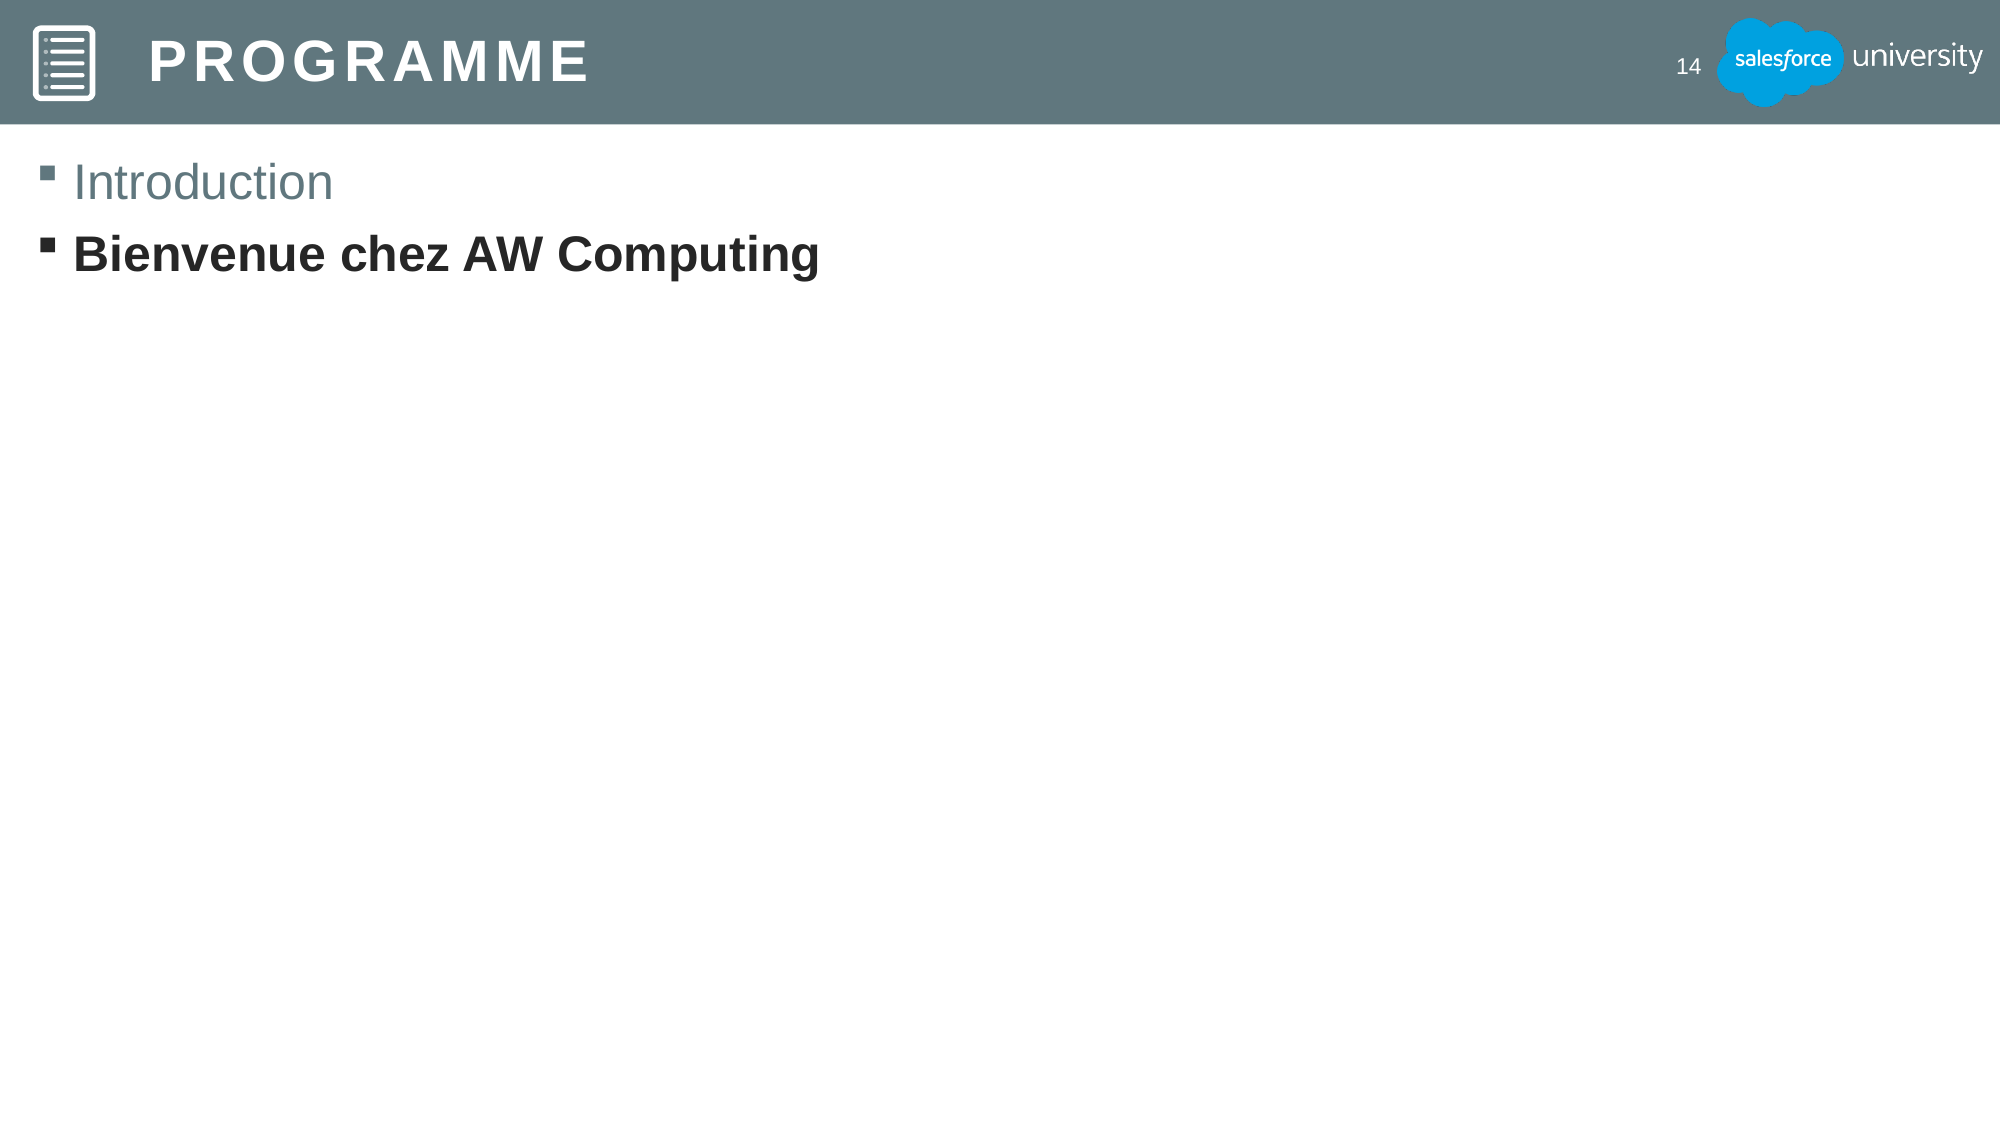

# Programme
14
Introduction
Bienvenue chez AW Computing